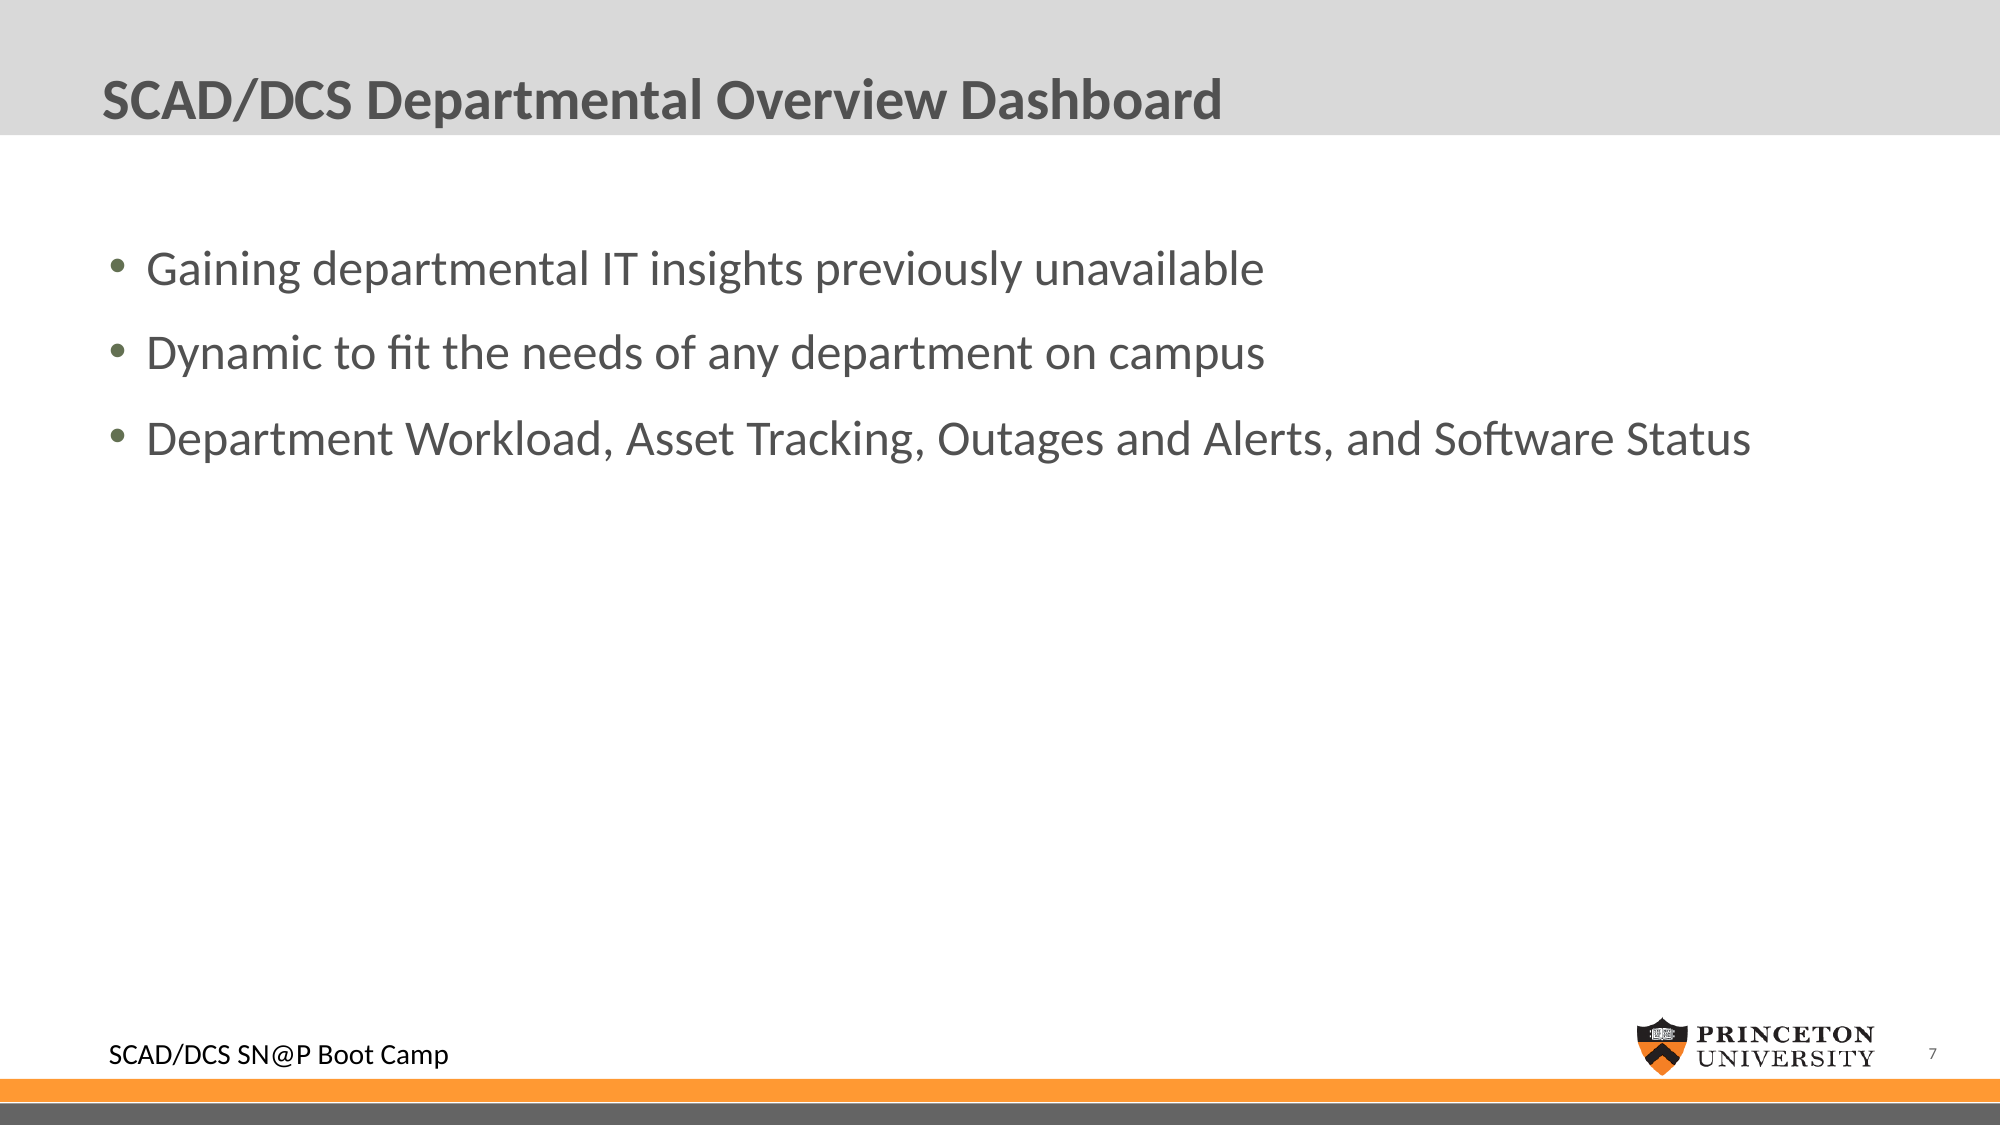

# SCAD/DCS Departmental Overview Dashboard
Gaining departmental IT insights previously unavailable
Dynamic to fit the needs of any department on campus
Department Workload, Asset Tracking, Outages and Alerts, and Software Status